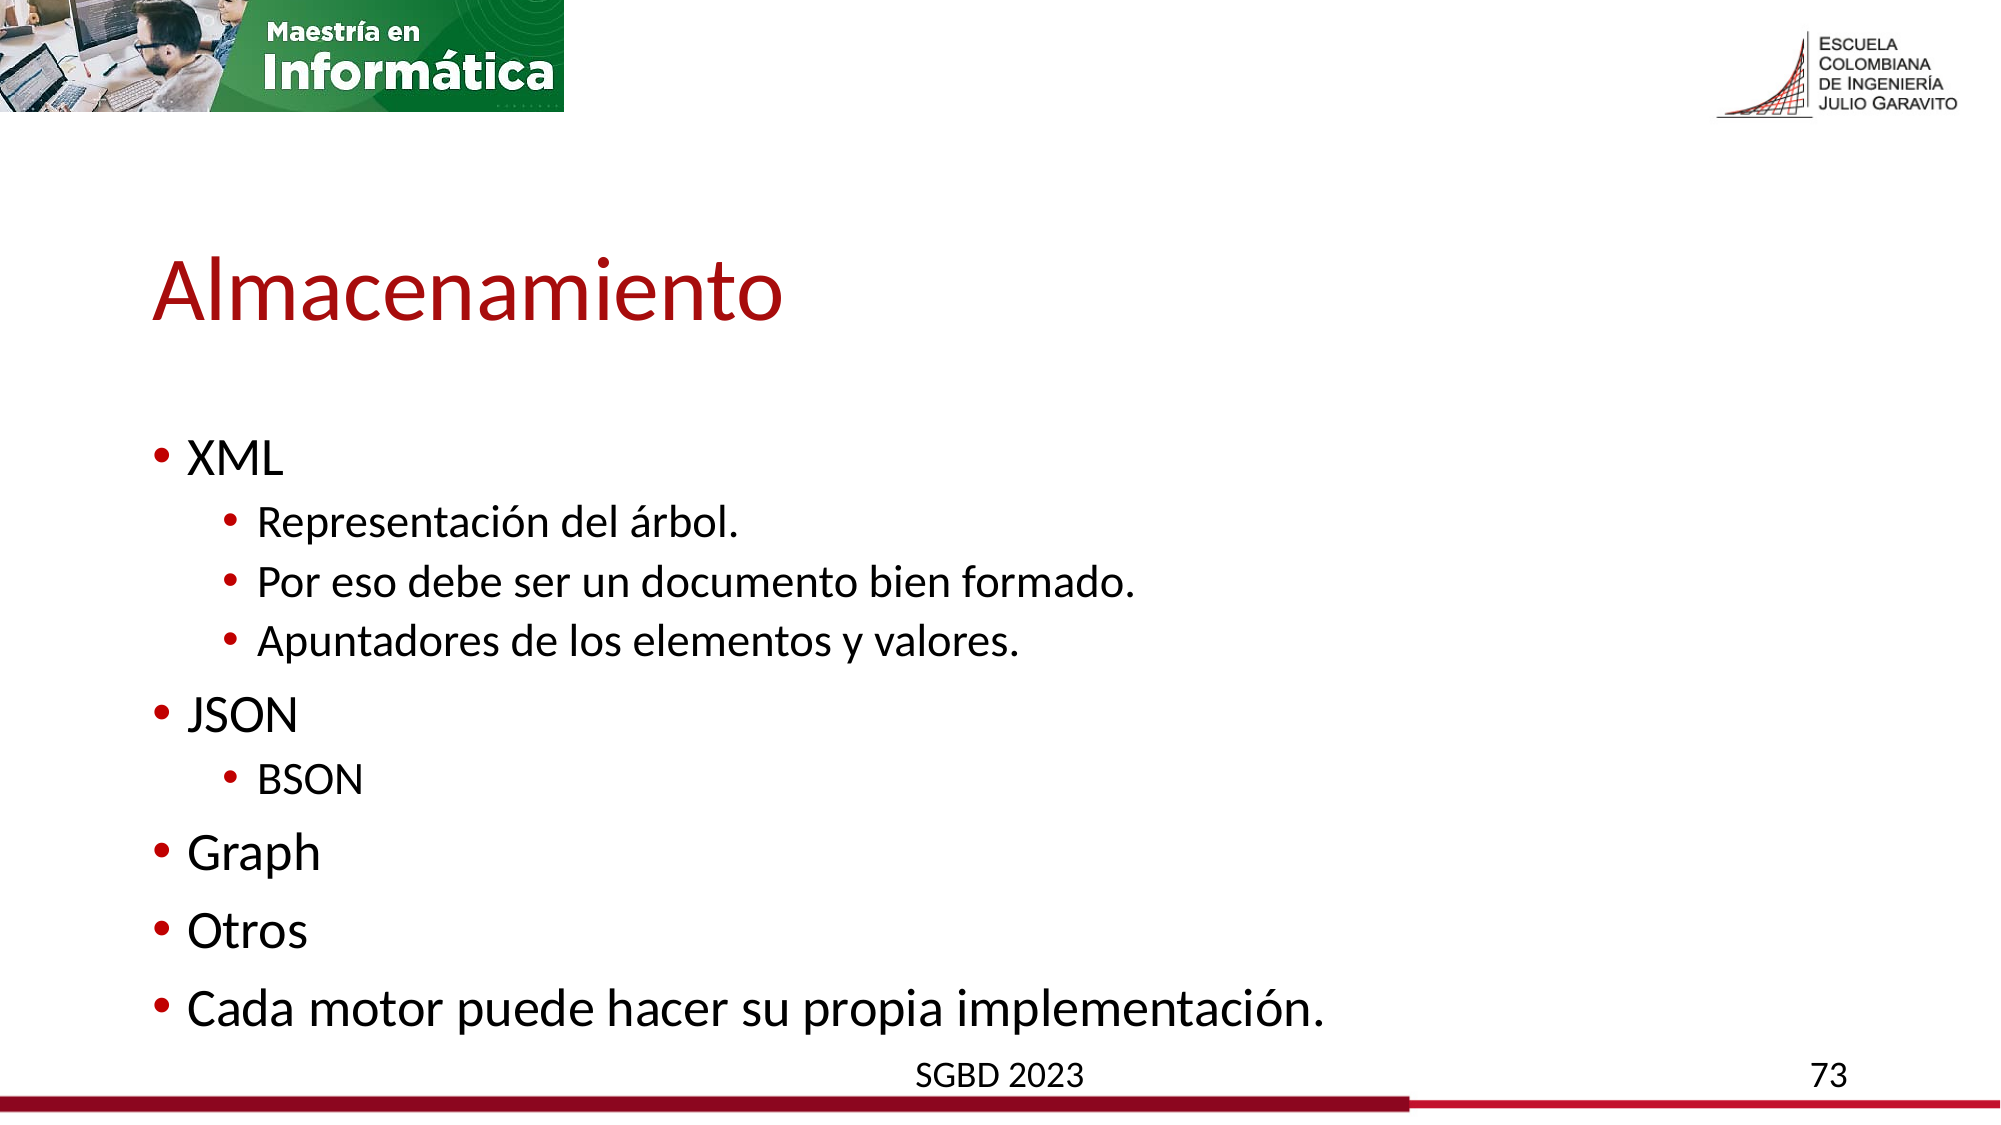

# Almacenamiento
XML
Representación del árbol.
Por eso debe ser un documento bien formado.
Apuntadores de los elementos y valores.
JSON
BSON
Graph
Otros
Cada motor puede hacer su propia implementación.
SGBD 2023
73